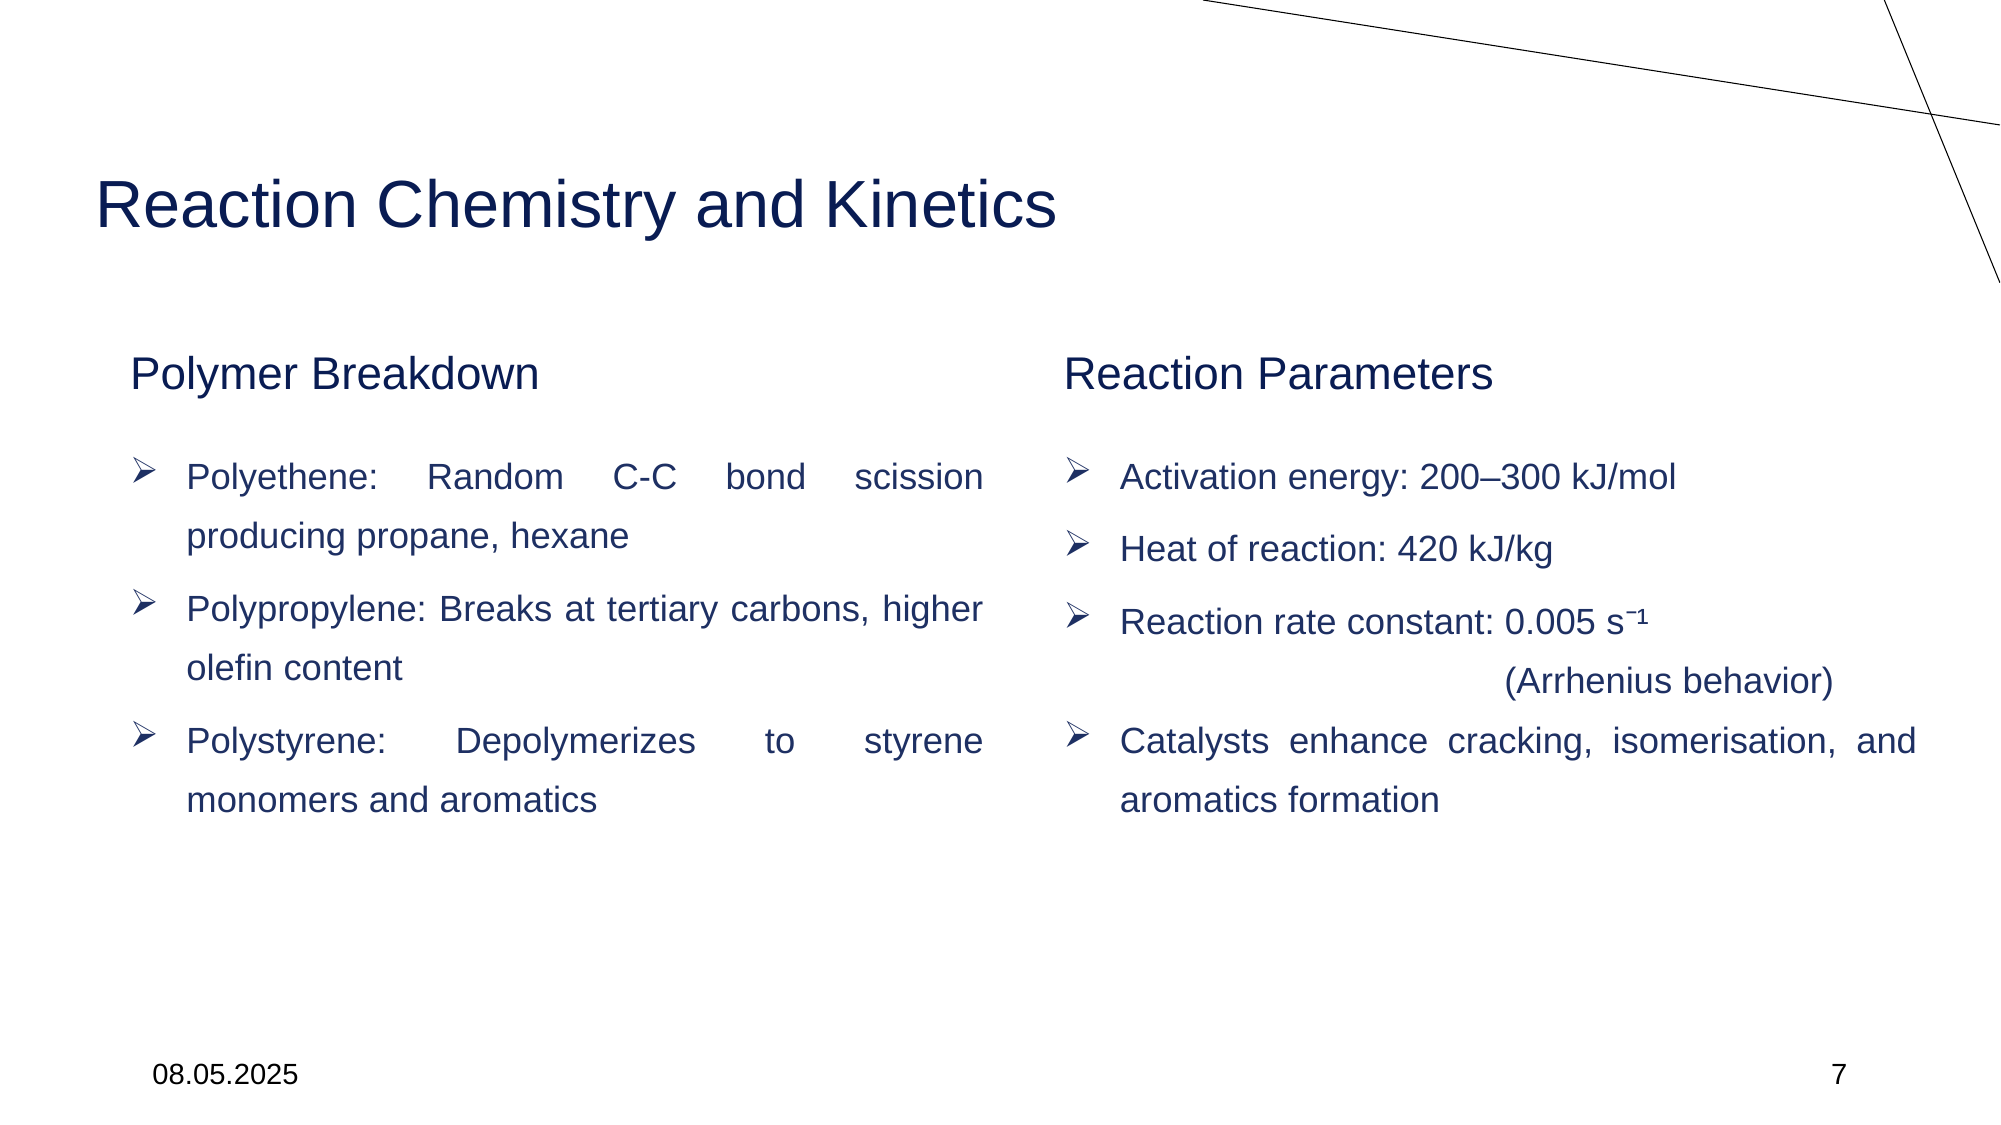

Reaction Chemistry and Kinetics
Polymer Breakdown
Reaction Parameters
Polyethene: Random C-C bond scission producing propane, hexane
Activation energy: 200–300 kJ/mol
Heat of reaction: 420 kJ/kg
Polypropylene: Breaks at tertiary carbons, higher olefin content
Reaction rate constant: 0.005 s⁻¹
                                           (Arrhenius behavior)
Catalysts enhance cracking, isomerisation, and aromatics formation
Polystyrene: Depolymerizes to styrene monomers and aromatics
08.05.2025
7